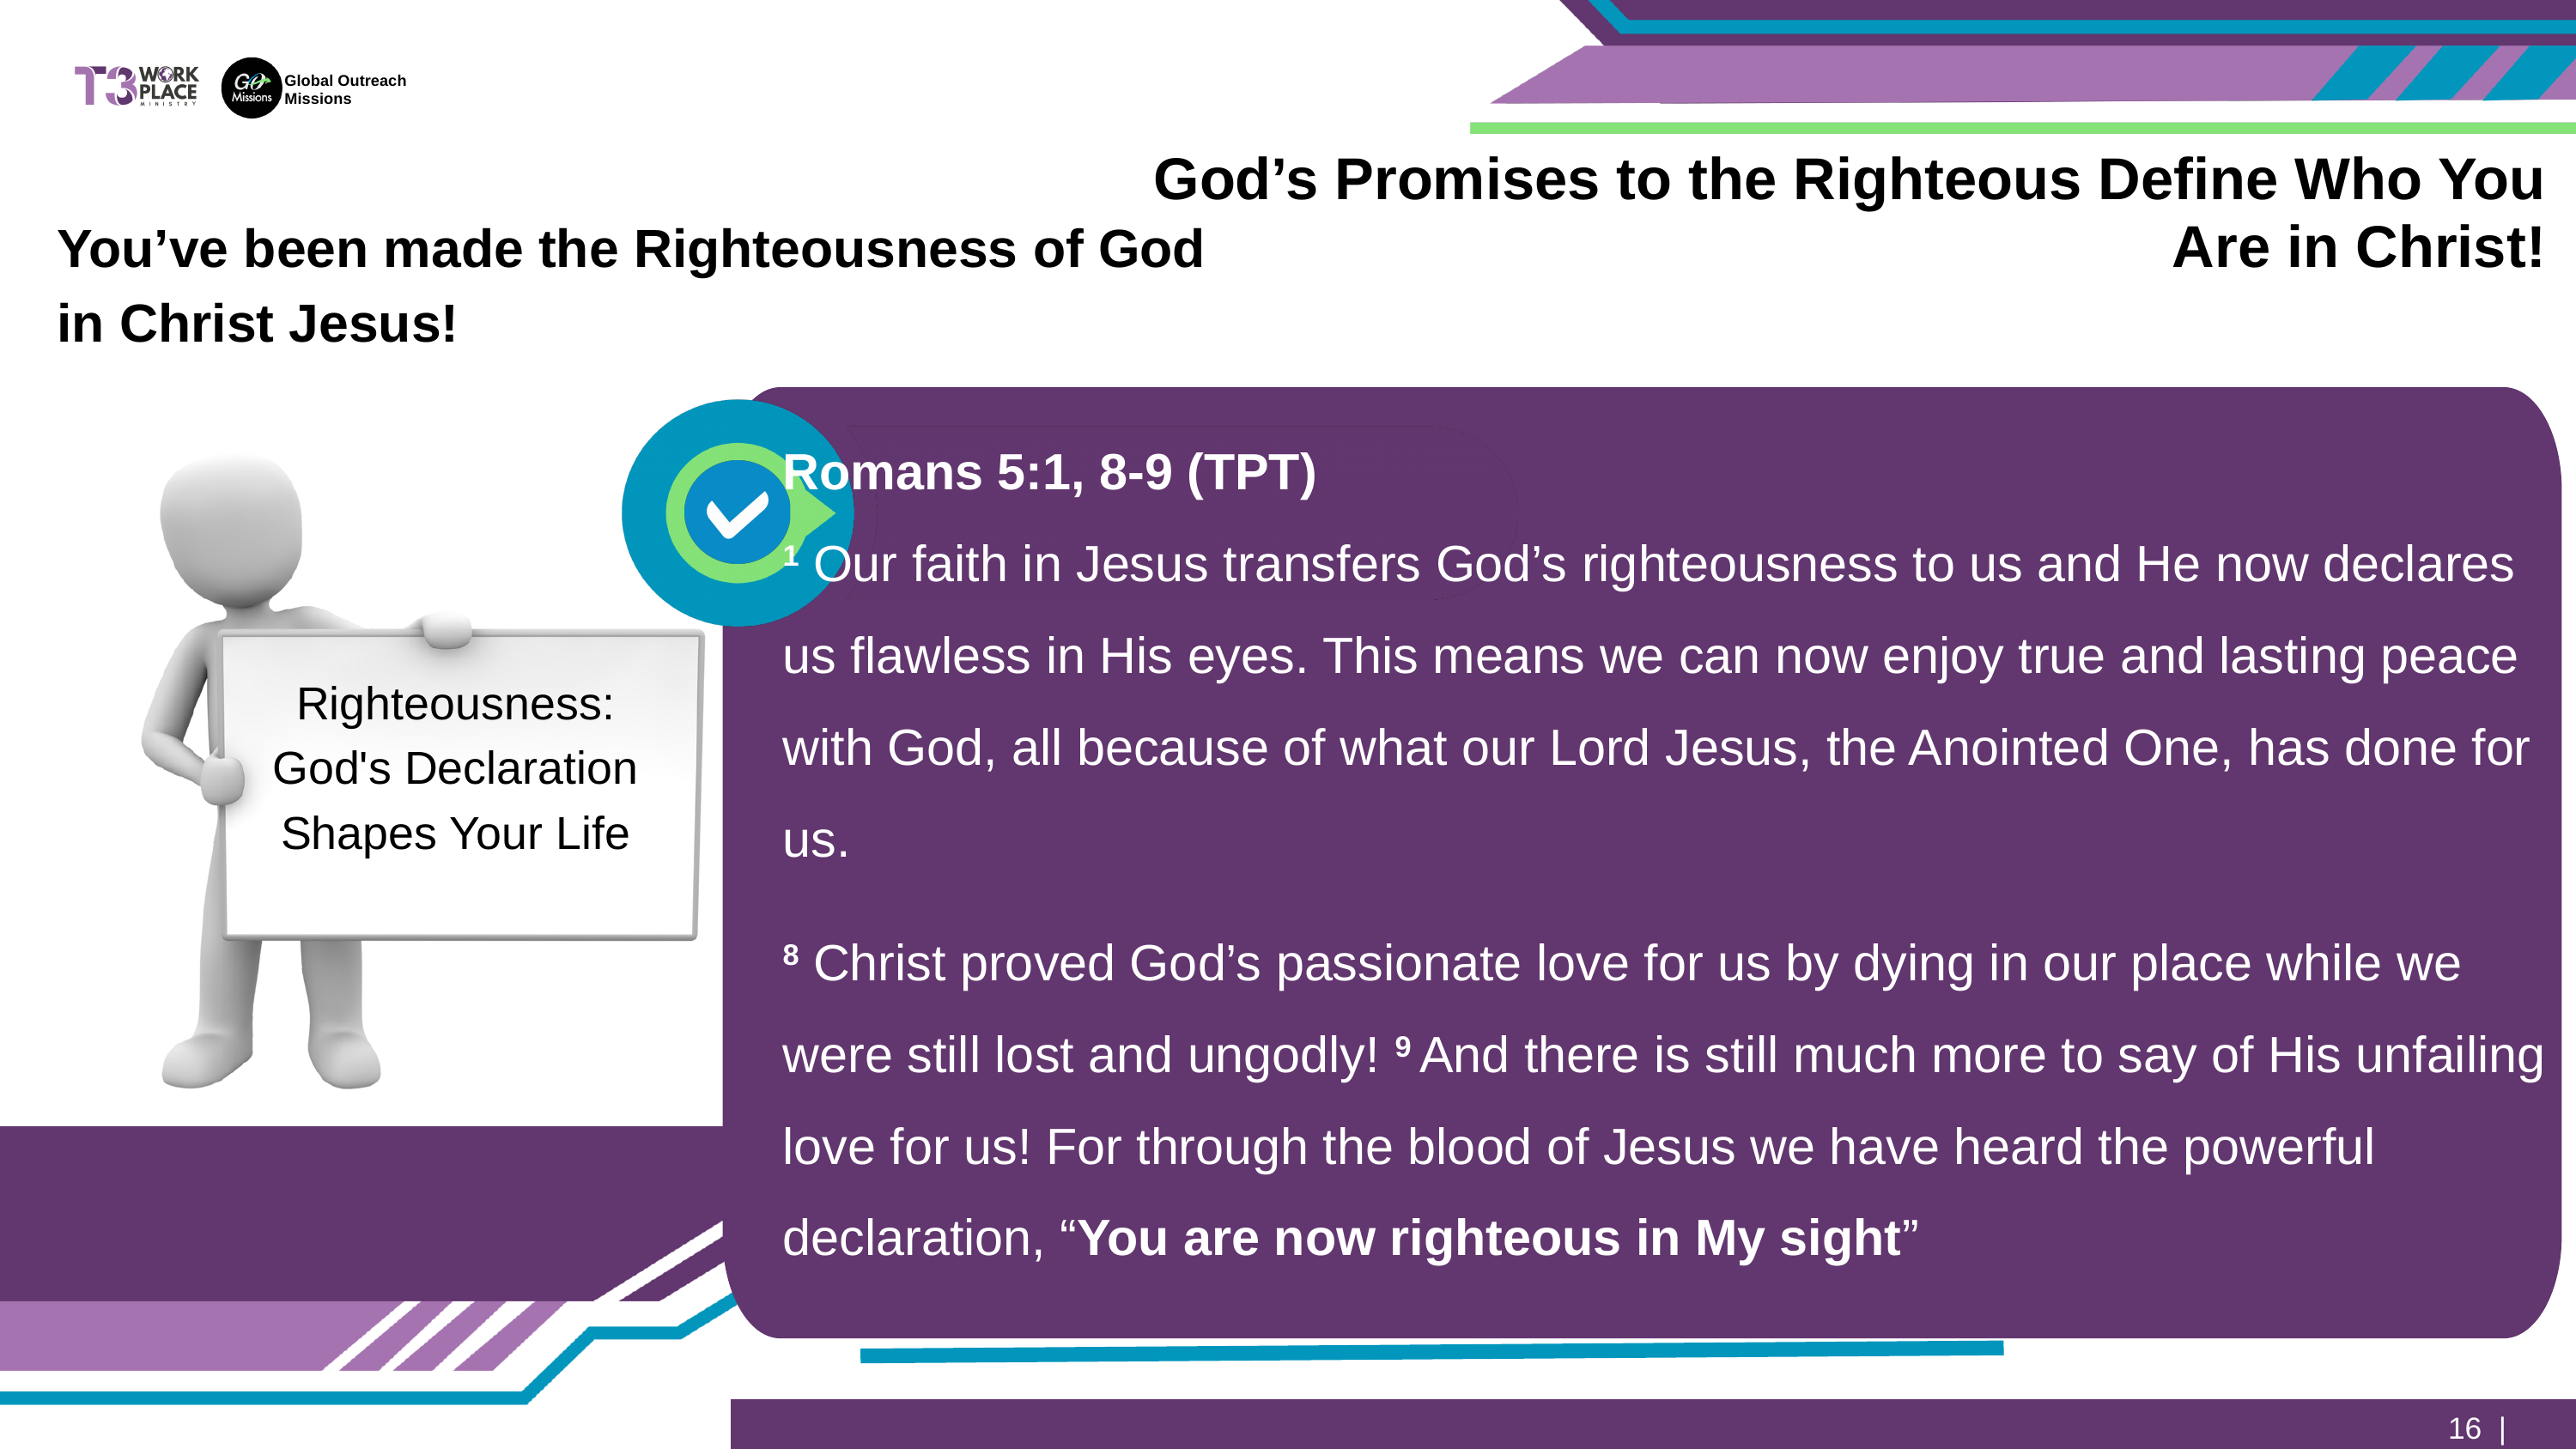

Global Outreach
Missions
God’s Promises to the Righteous Define Who You Are in Christ!
You’ve been made the Righteousness of God in Christ Jesus!

Romans 5:1, 8-9 (TPT)
1 Our faith in Jesus transfers God’s righteousness to us and He now declares us flawless in His eyes. This means we can now enjoy true and lasting peace with God, all because of what our Lord Jesus, the Anointed One, has done for us.

8 Christ proved God’s passionate love for us by dying in our place while we were still lost and ungodly! 9 And there is still much more to say of His unfailing love for us! For through the blood of Jesus we have heard the powerful declaration, “You are now righteous in My sight”

Righteousness: God's Declaration Shapes Your Life

16  | Page